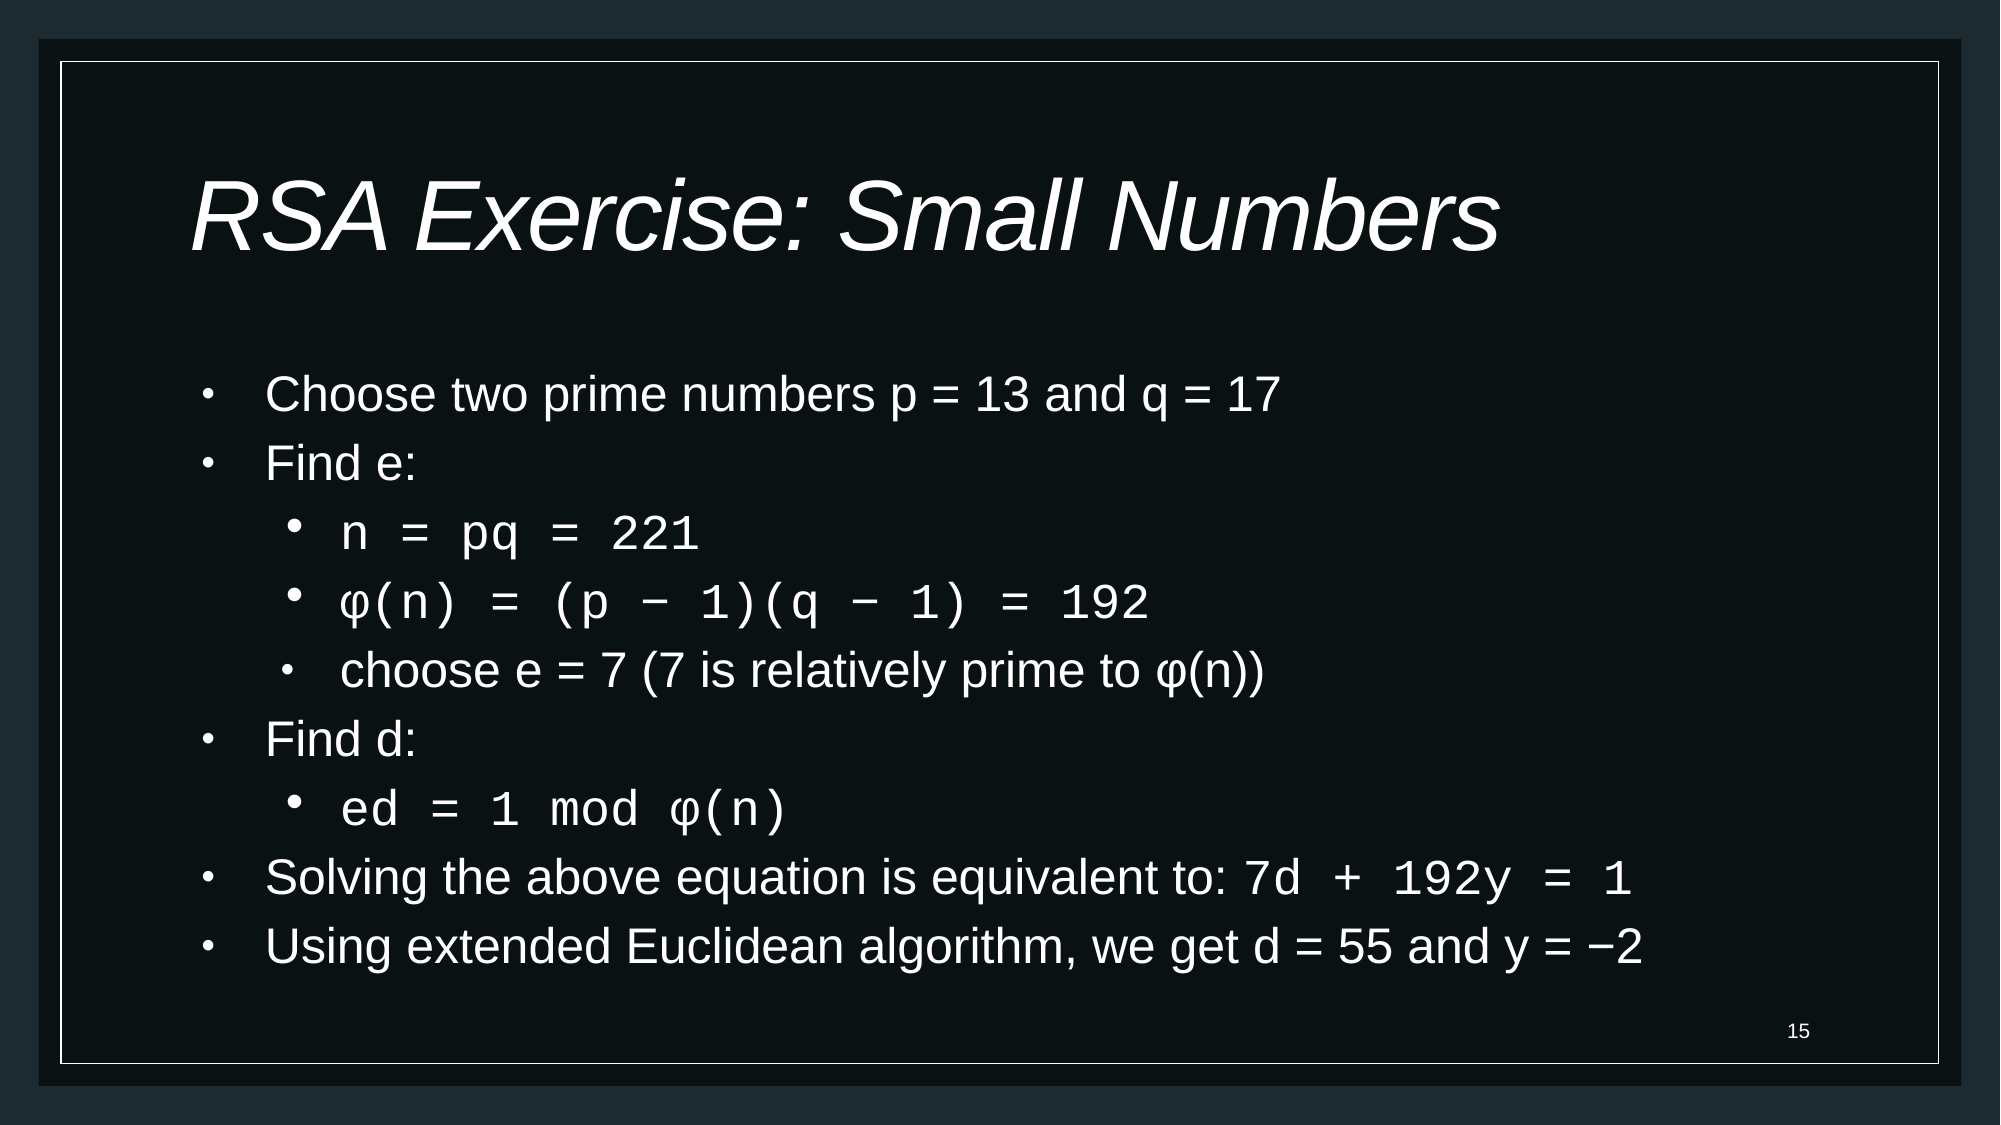

# RSA Exercise: Small Numbers
Choose two prime numbers p = 13 and q = 17
Find e:
n = pq = 221
φ(n) = (p − 1)(q − 1) = 192
choose e = 7 (7 is relatively prime to φ(n))
Find d:
ed = 1 mod φ(n)
Solving the above equation is equivalent to: 7d + 192y = 1
Using extended Euclidean algorithm, we get d = 55 and y = −2

15